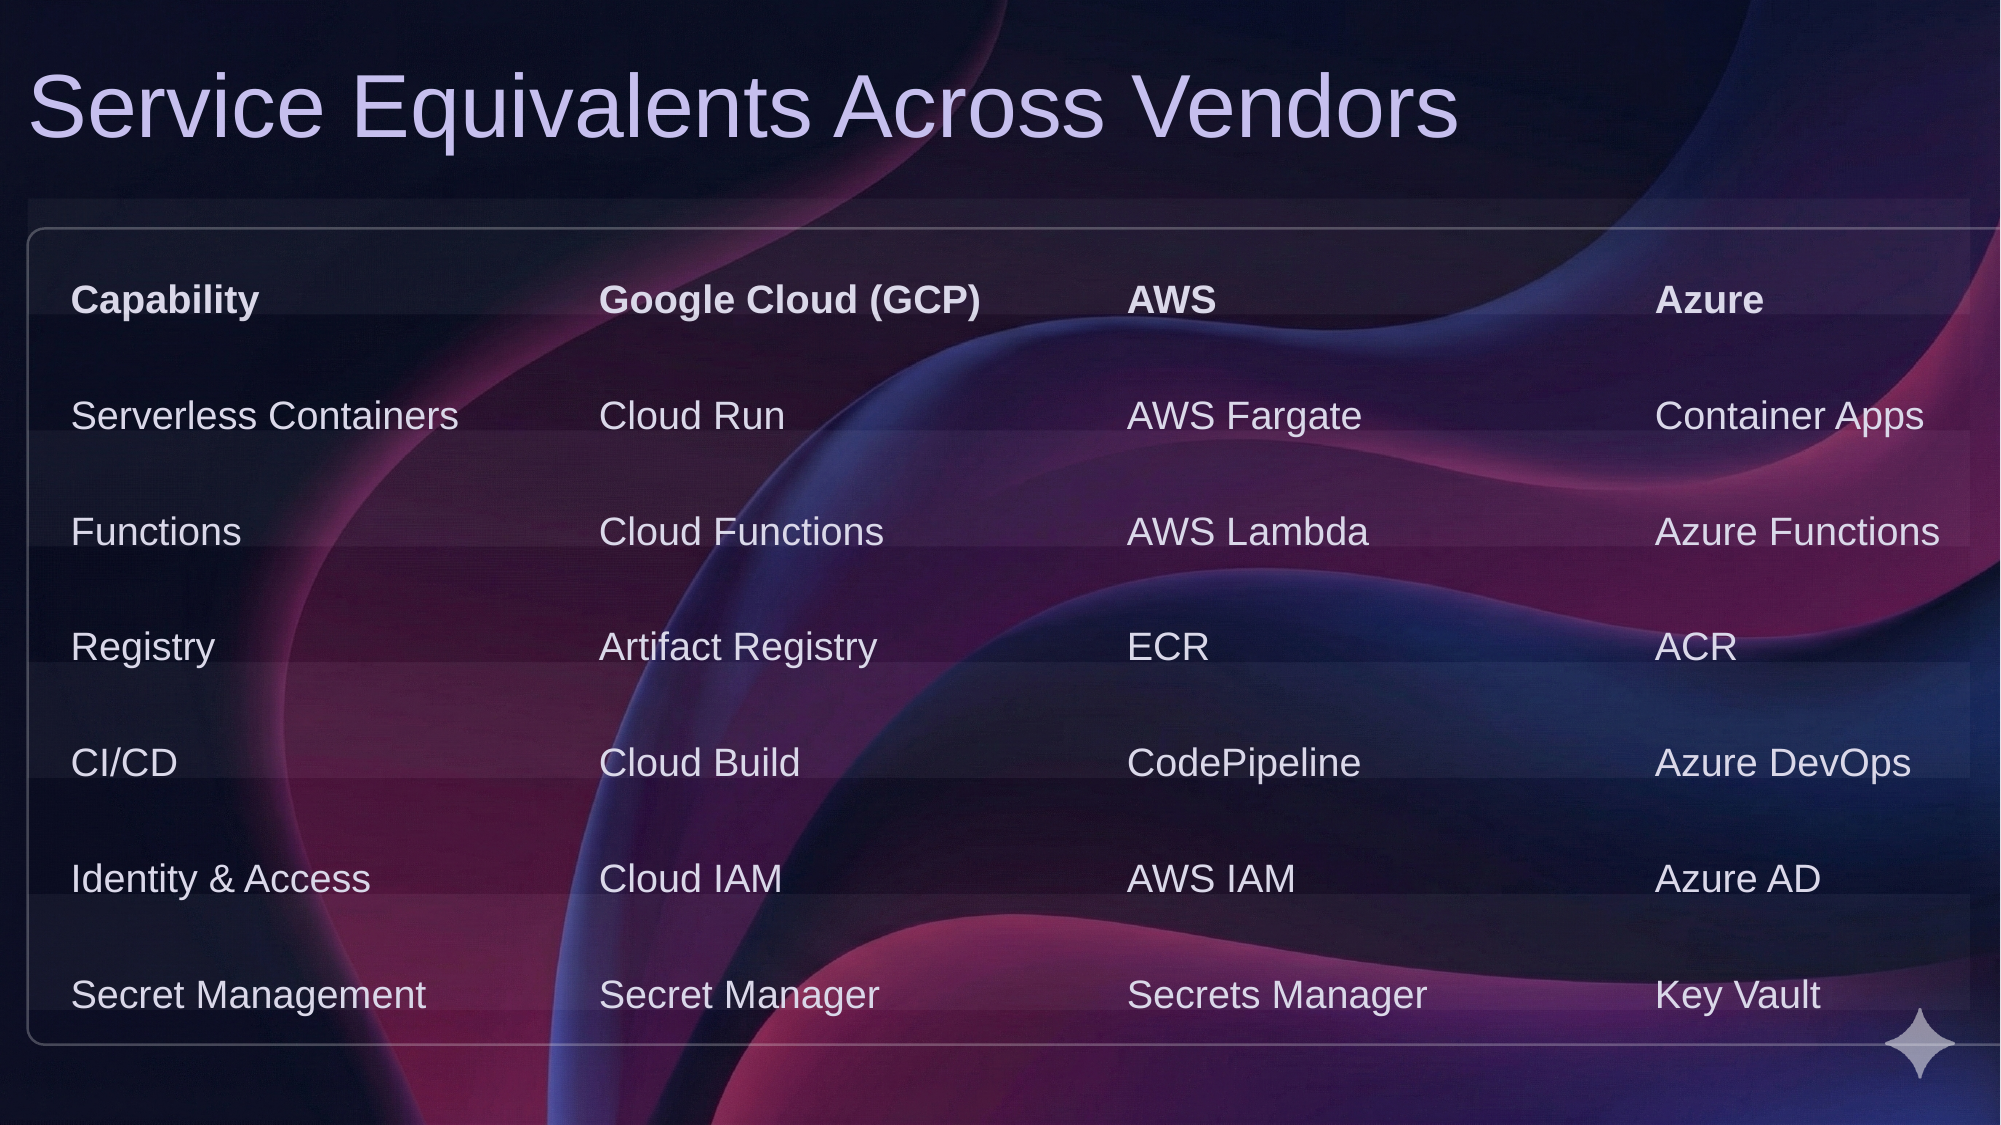

Service Equivalents Across Vendors

Capability
Google Cloud (GCP)
AWS
Azure

Serverless Containers
Cloud Run
AWS Fargate
Container Apps

Functions
Cloud Functions
AWS Lambda
Azure Functions

Registry
Artifact Registry
ECR
ACR

CI/CD
Cloud Build
CodePipeline
Azure DevOps

Identity & Access
Cloud IAM
AWS IAM
Azure AD

Secret Management
Secret Manager
Secrets Manager
Key Vault